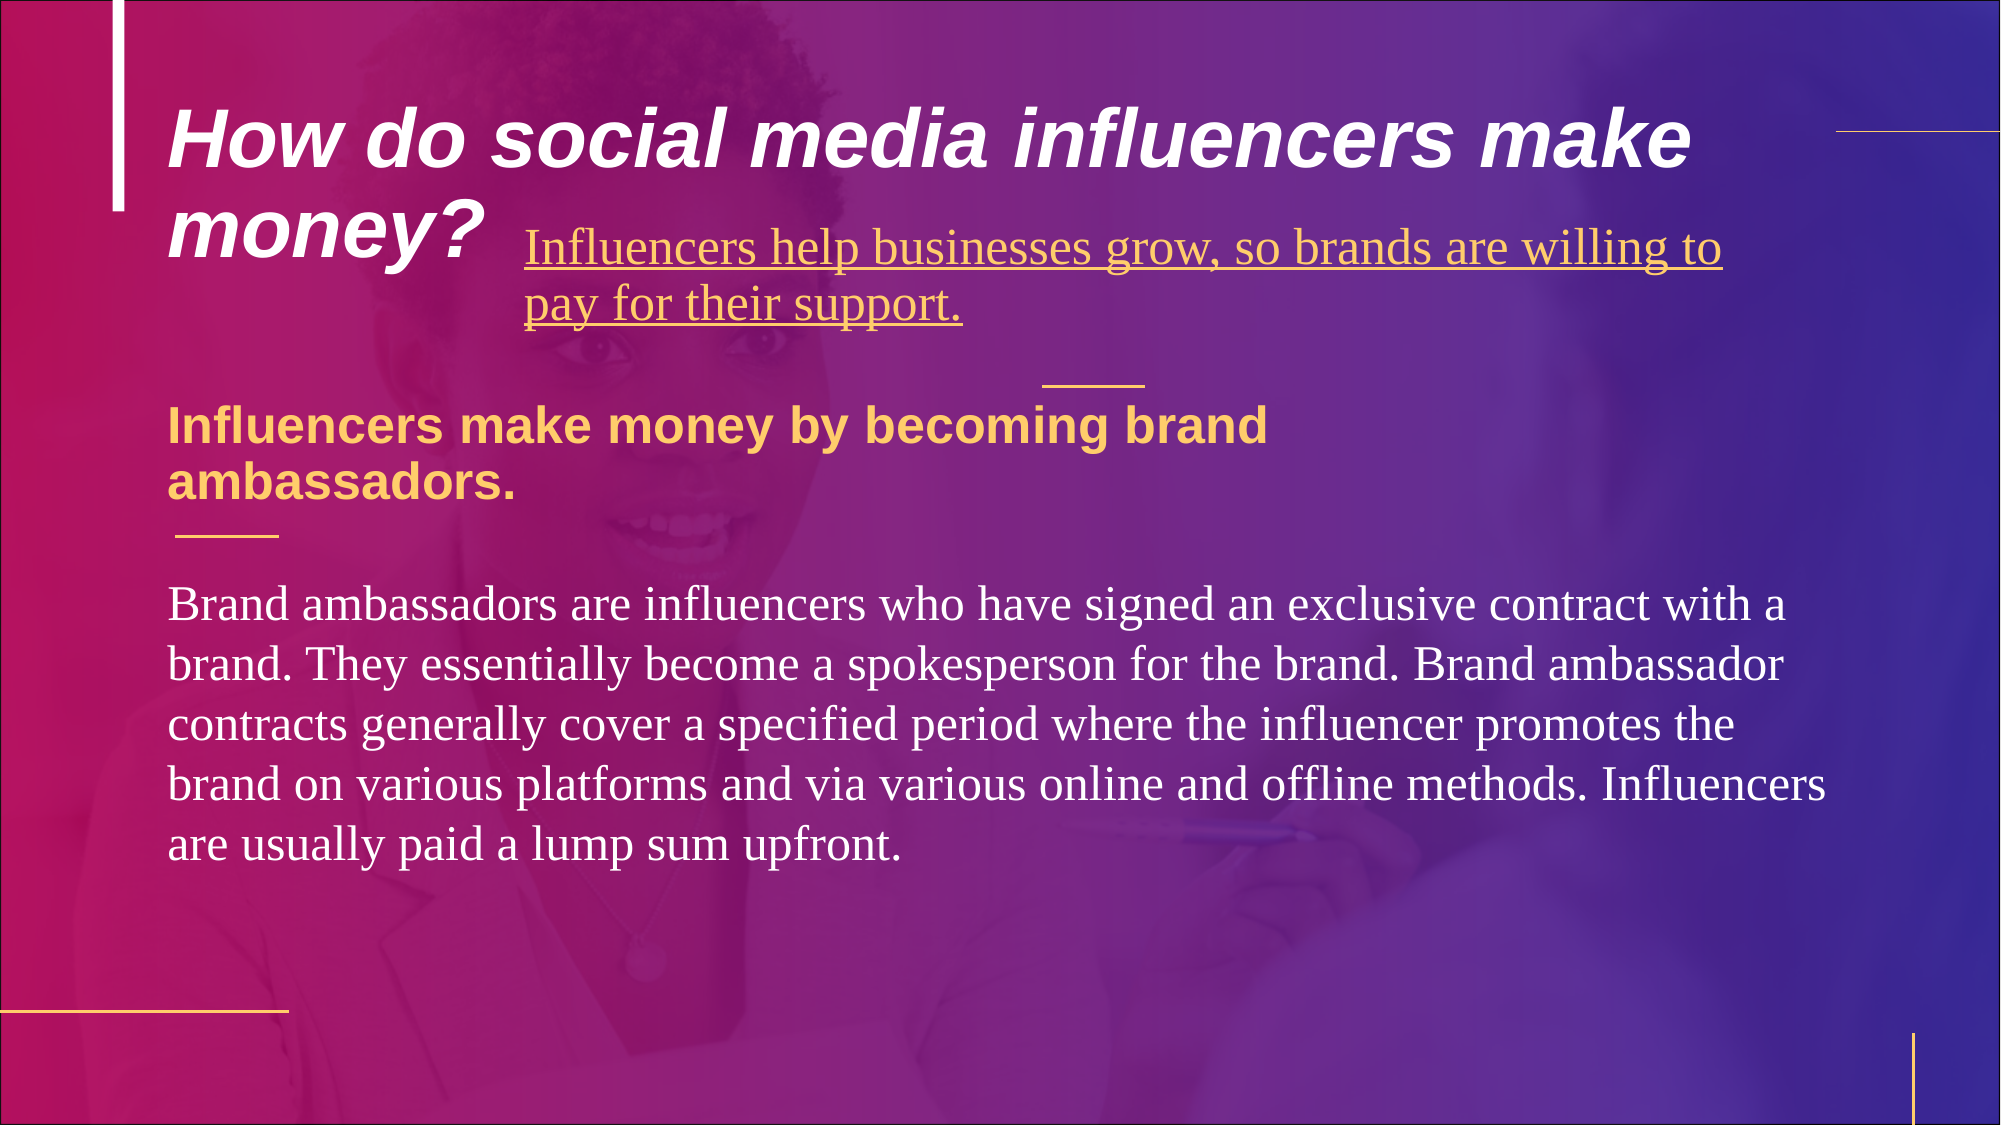

# How do social media influencers make money?
Influencers help businesses grow, so brands are willing to pay for their support.
Influencers make money by becoming brand ambassadors.
Brand ambassadors are influencers who have signed an exclusive contract with a brand. They essentially become a spokesperson for the brand. Brand ambassador contracts generally cover a specified period where the influencer promotes the brand on various platforms and via various online and offline methods. Influencers are usually paid a lump sum upfront.